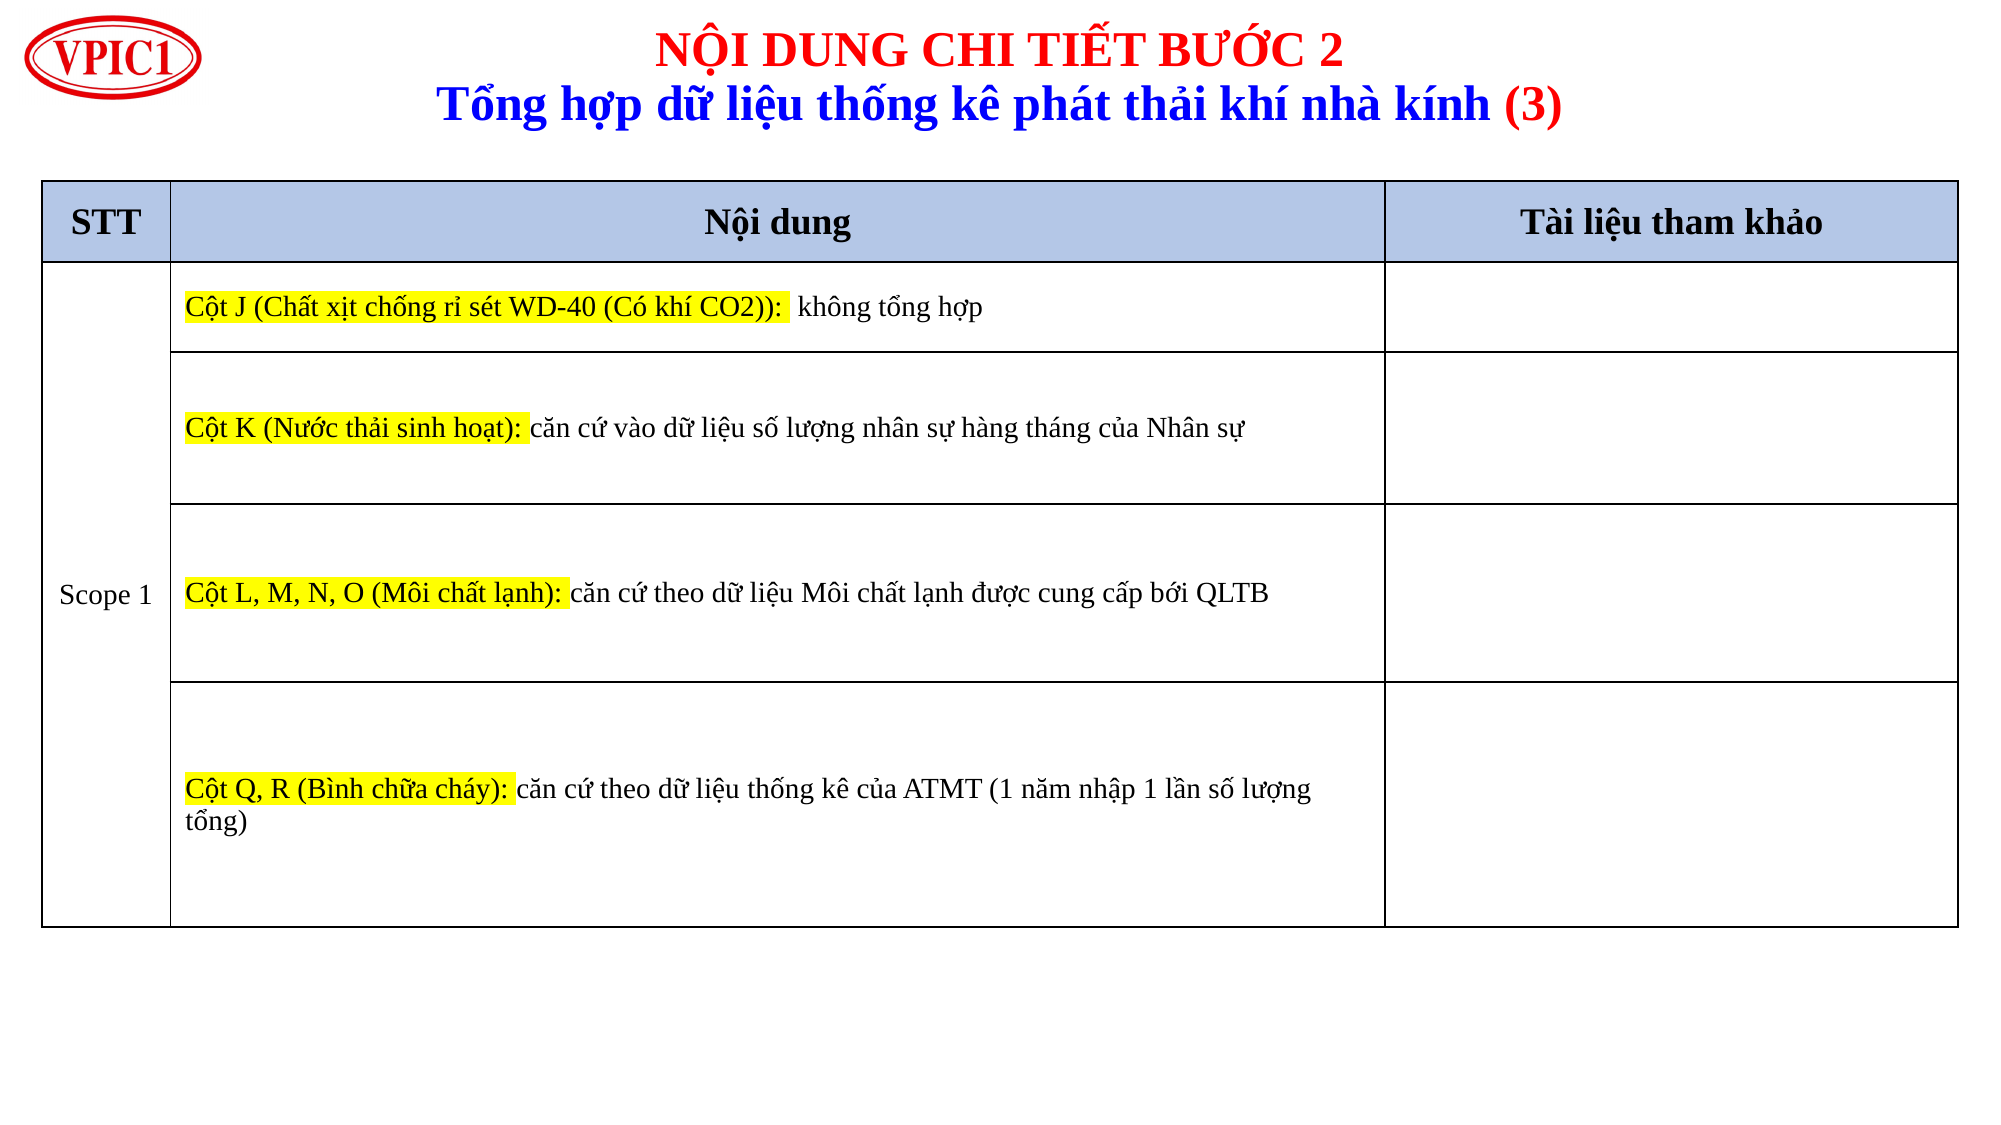

NỘI DUNG CHI TIẾT BƯỚC 2
Tổng hợp dữ liệu thống kê phát thải khí nhà kính (3)
| STT | Nội dung | Tài liệu tham khảo |
| --- | --- | --- |
| Scope 1 | Cột J (Chất xịt chống rỉ sét WD-40 (Có khí CO2)): không tổng hợp |  |
|  | Cột K (Nước thải sinh hoạt): căn cứ vào dữ liệu số lượng nhân sự hàng tháng của Nhân sự |  |
|  | Cột L, M, N, O (Môi chất lạnh): căn cứ theo dữ liệu Môi chất lạnh được cung cấp bới QLTB |  |
|  | Cột Q, R (Bình chữa cháy): căn cứ theo dữ liệu thống kê của ATMT (1 năm nhập 1 lần số lượng tổng) |  |